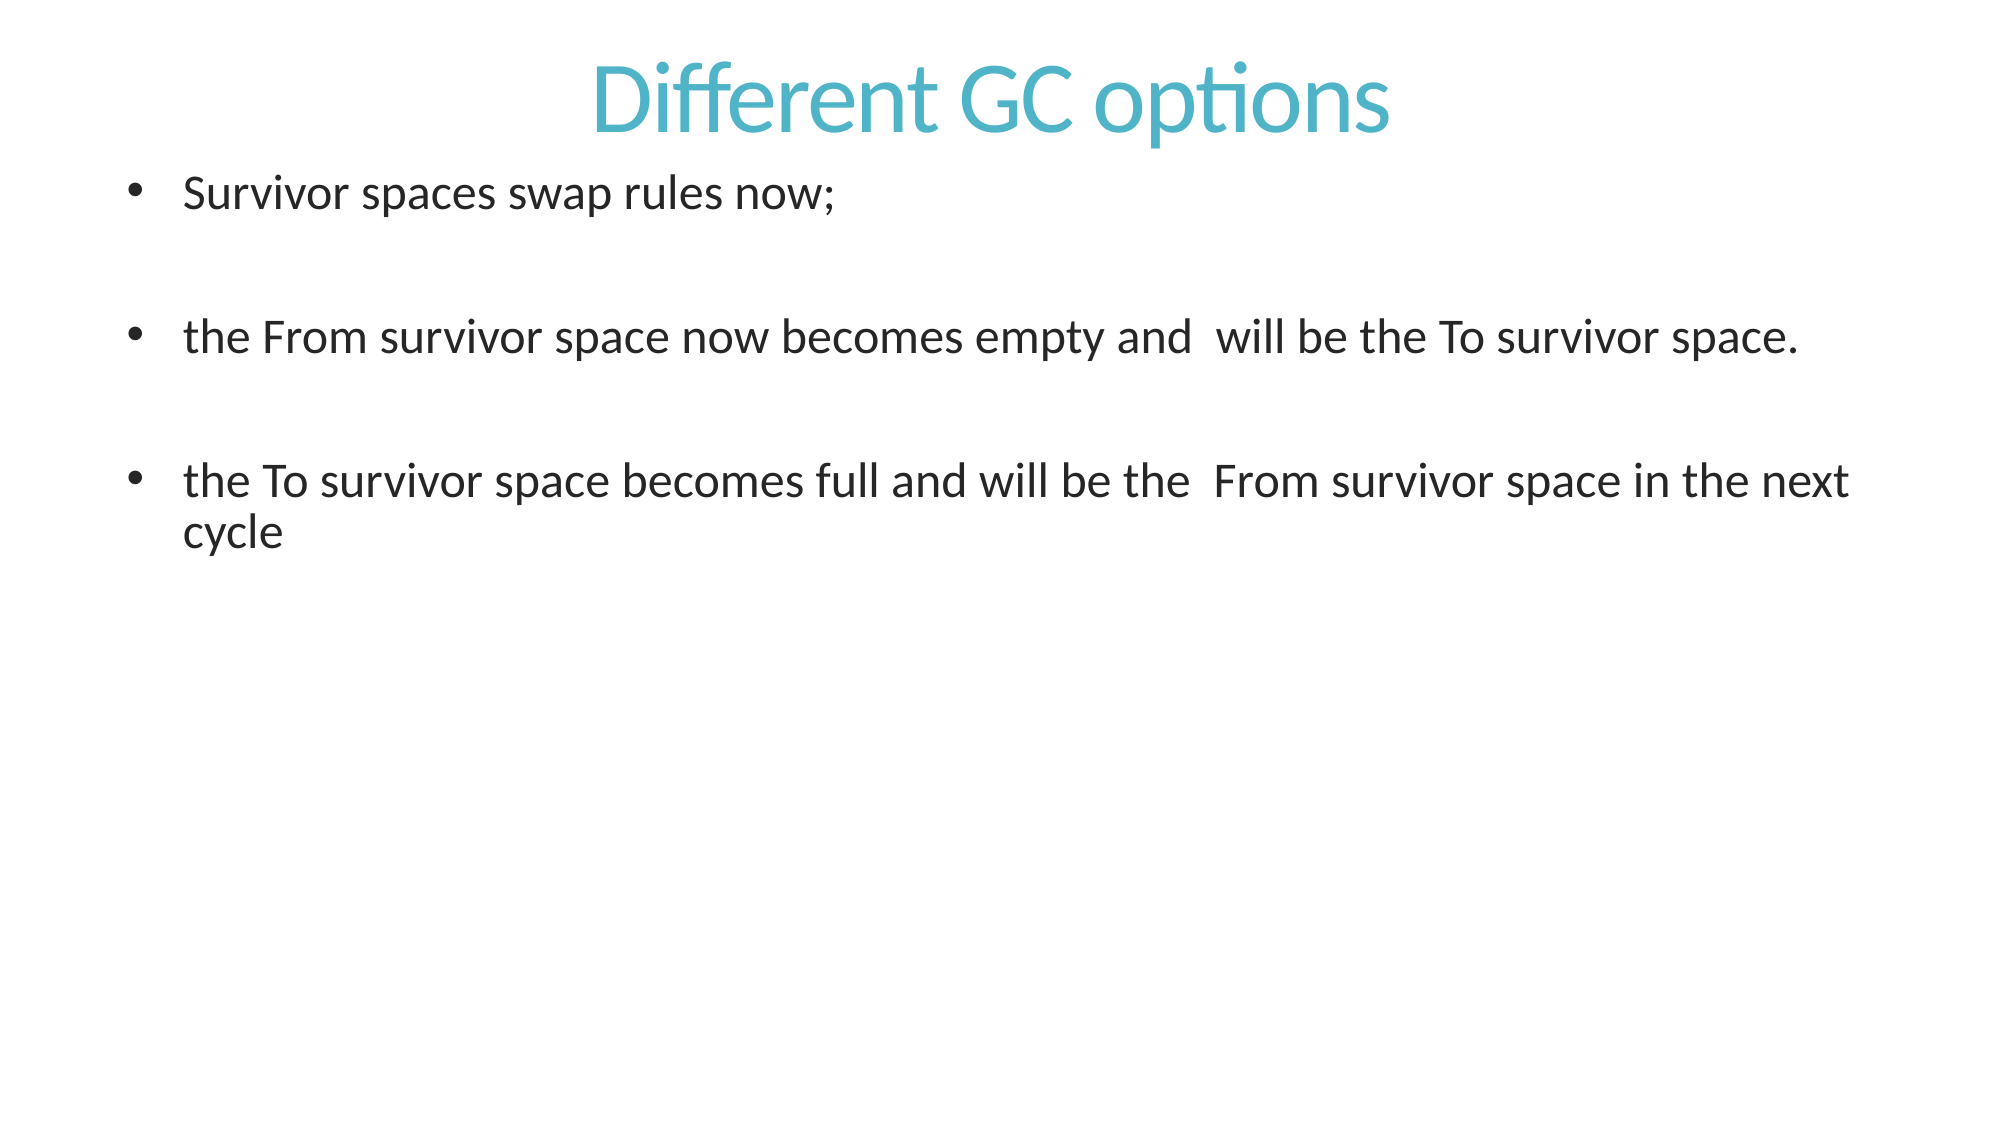

# Different GC options
Survivor spaces swap rules now;

the From survivor space now becomes empty and  will be the To survivor space.

the To survivor space becomes full and will be the  From survivor space in the next cycle